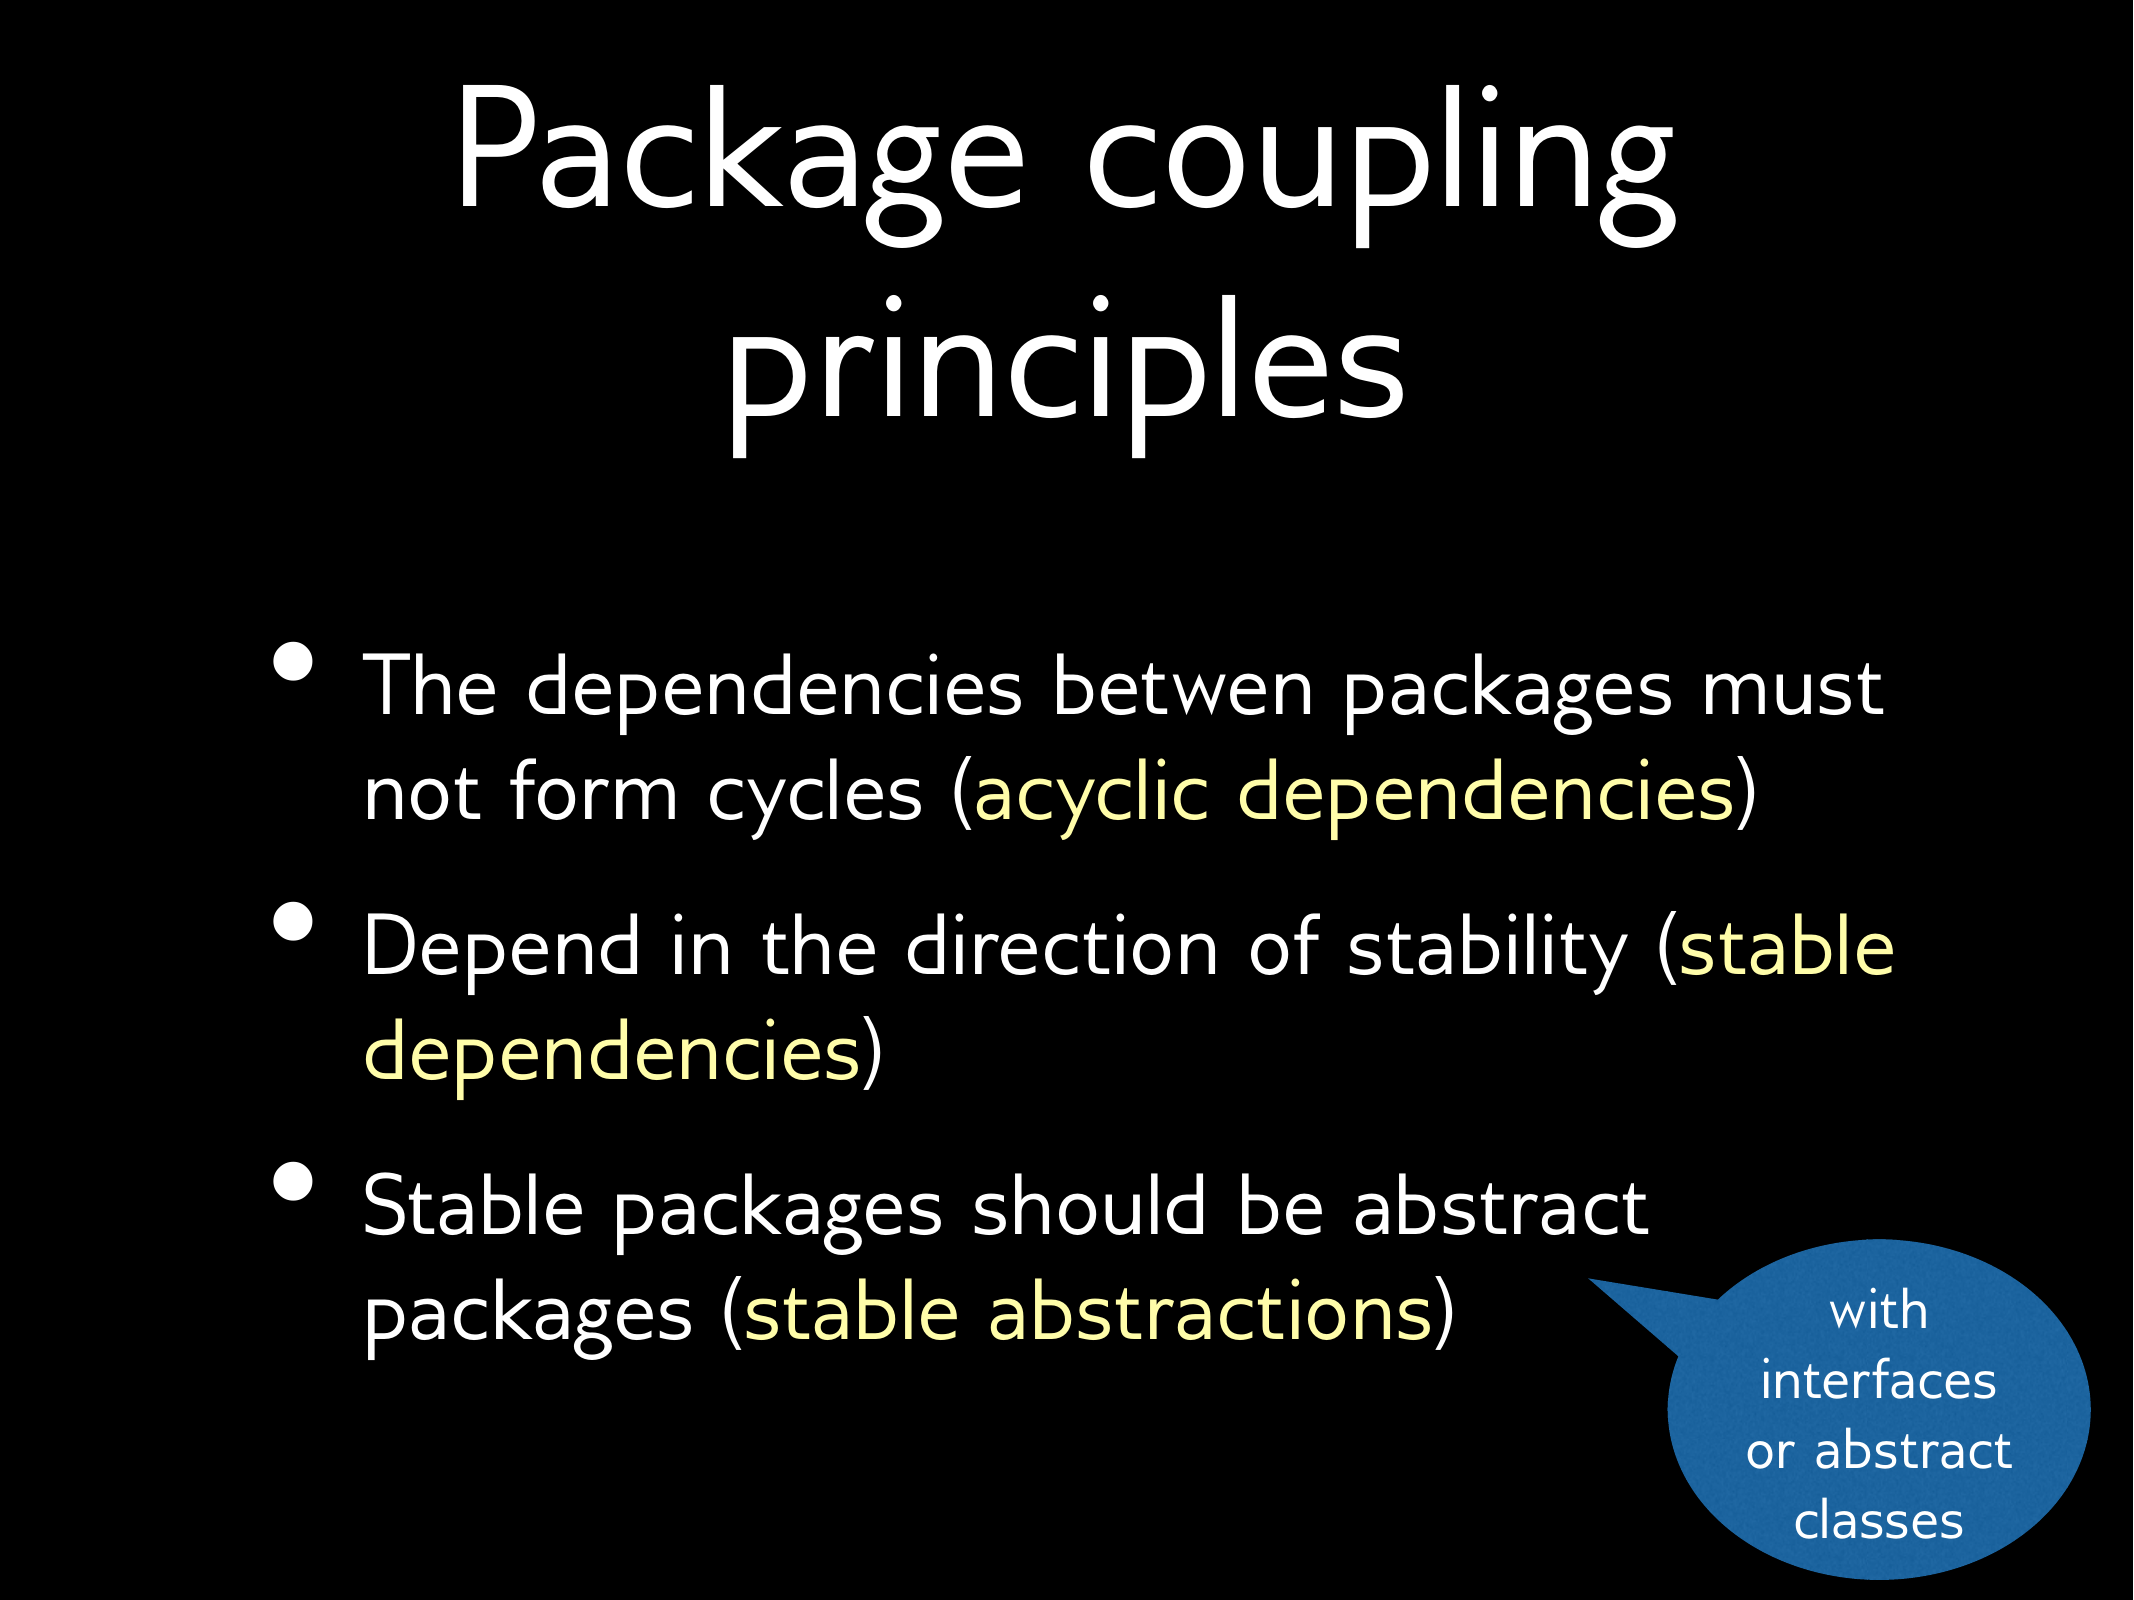

# Package coupling principles
The dependencies betwen packages must not form cycles (acyclic dependencies)
Depend in the direction of stability (stable dependencies)
Stable packages should be abstract packages (stable abstractions)
with interfaces or abstract classes